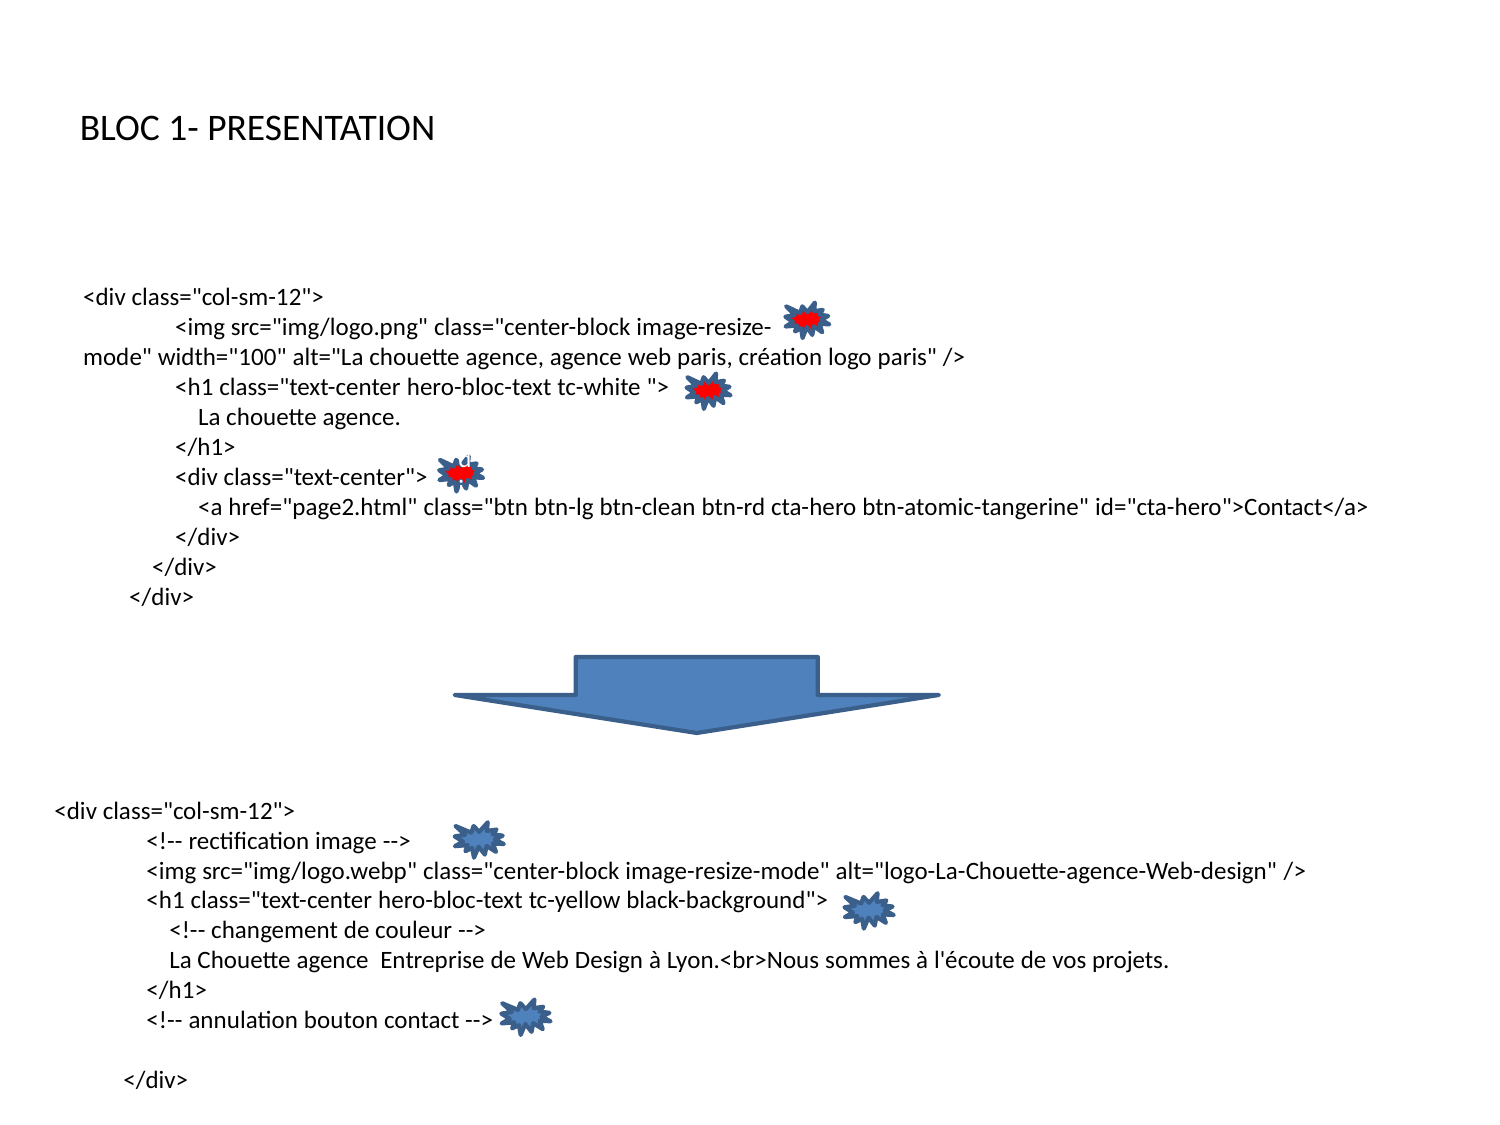

BLOC 1- PRESENTATION
<div class="col-sm-12">
                <img src="img/logo.png" class="center-block image-resize-mode" width="100" alt="La chouette agence, agence web paris, création logo paris" />
                <h1 class="text-center hero-bloc-text tc-white ">
                    La chouette agence.
                </h1>
                <div class="text-center">
                    <a href="page2.html" class="btn btn-lg btn-clean btn-rd cta-hero btn-atomic-tangerine" id="cta-hero">Contact</a>
                </div>
            </div>
        </div>

</div>

<div class="col-sm-12">
                <!-- rectification image -->
                <img src="img/logo.webp" class="center-block image-resize-mode" alt="logo-La-Chouette-agence-Web-design" />
                <h1 class="text-center hero-bloc-text tc-yellow black-background">
                    <!-- changement de couleur -->
                    La Chouette agence  Entreprise de Web Design à Lyon.<br>Nous sommes à l'écoute de vos projets.
                </h1>
                <!-- annulation bouton contact -->

            </div>